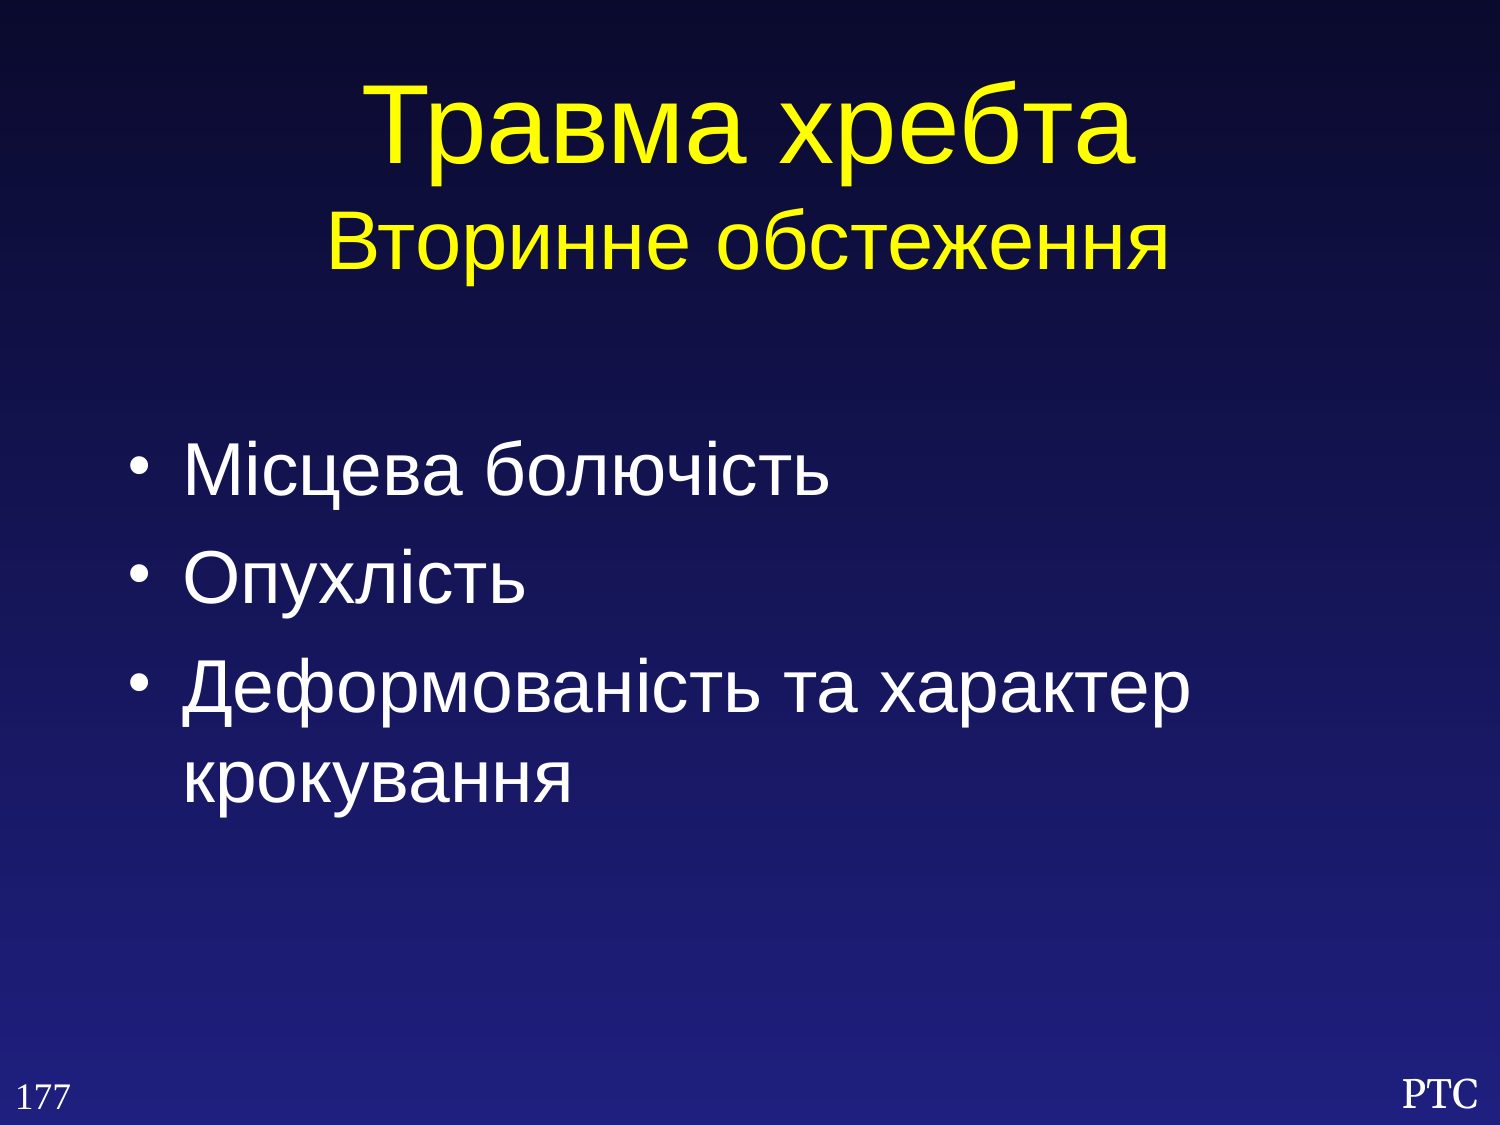

Травма хребта
Вторинне обстеження
Місцева болючість
Опухлість
Деформованість та характер крокування
177